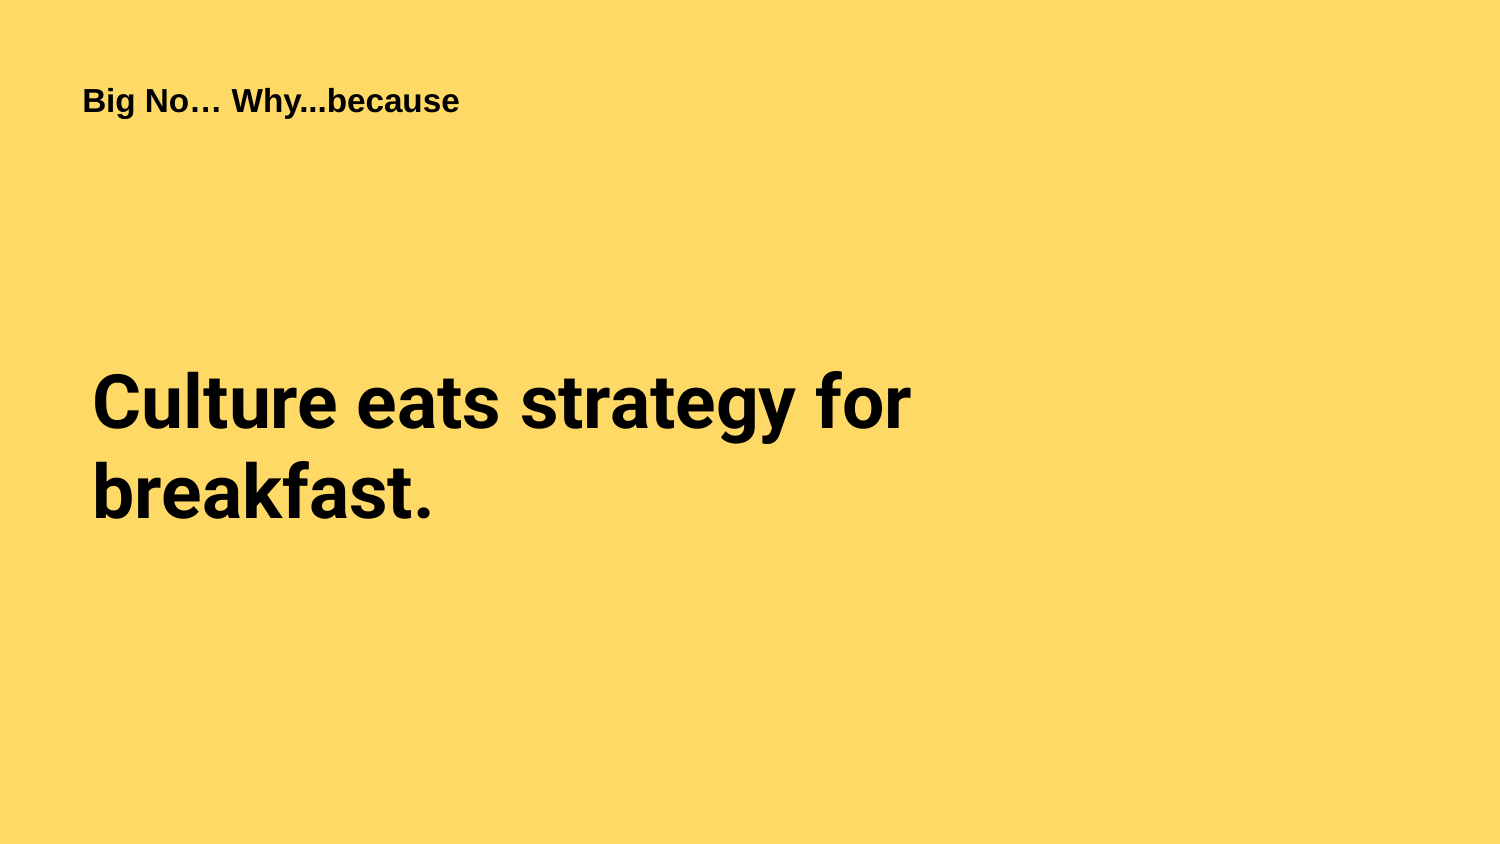

Big No… Why...because
Culture eats strategy for breakfast.